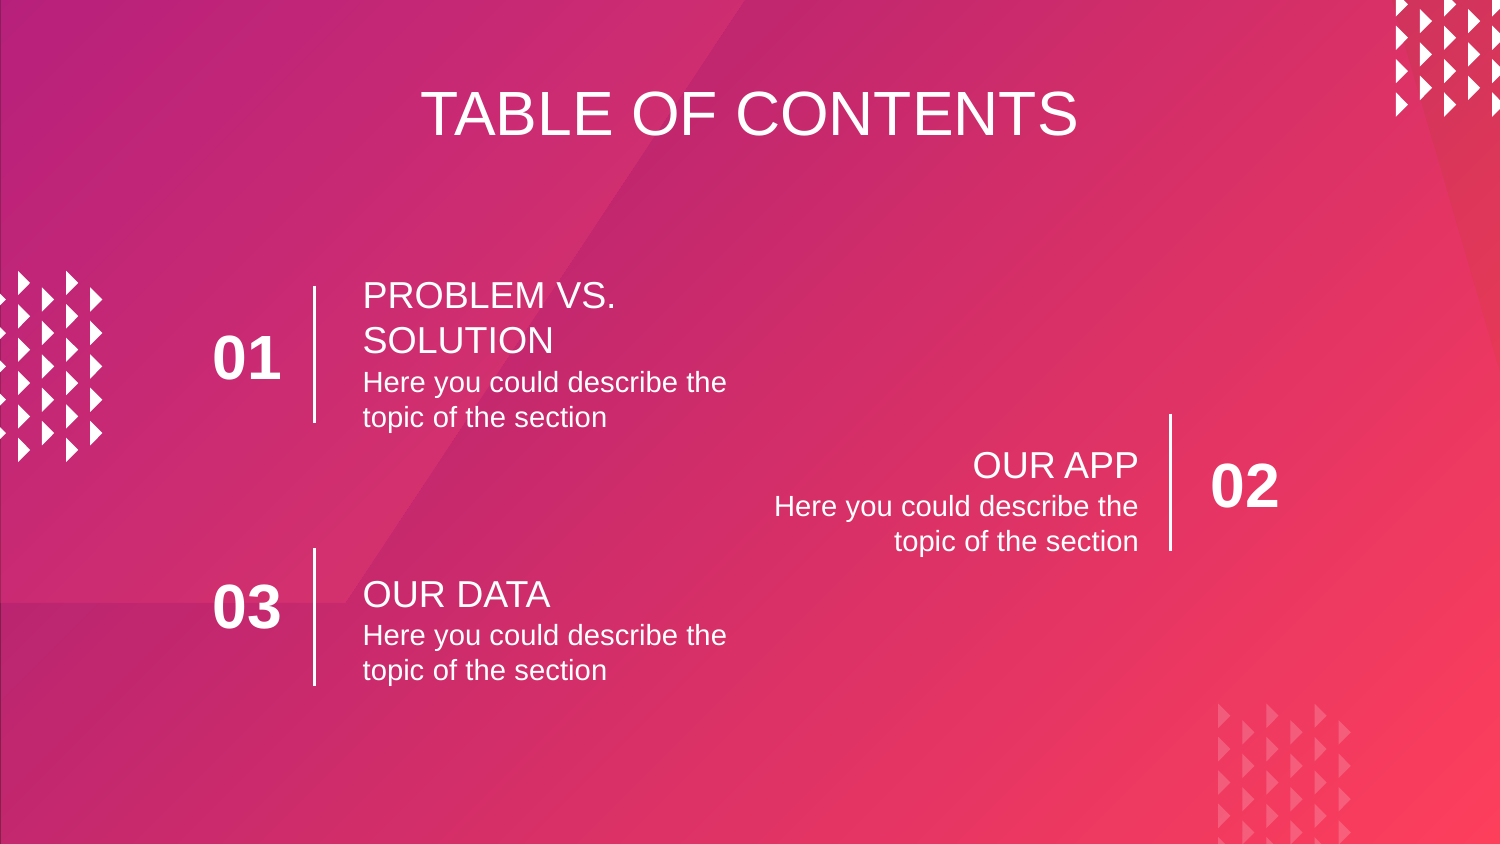

TABLE OF CONTENTS
# PROBLEM VS. SOLUTION
01
Here you could describe the topic of the section
OUR APP
02
Here you could describe the topic of the section
OUR DATA
03
Here you could describe the topic of the section